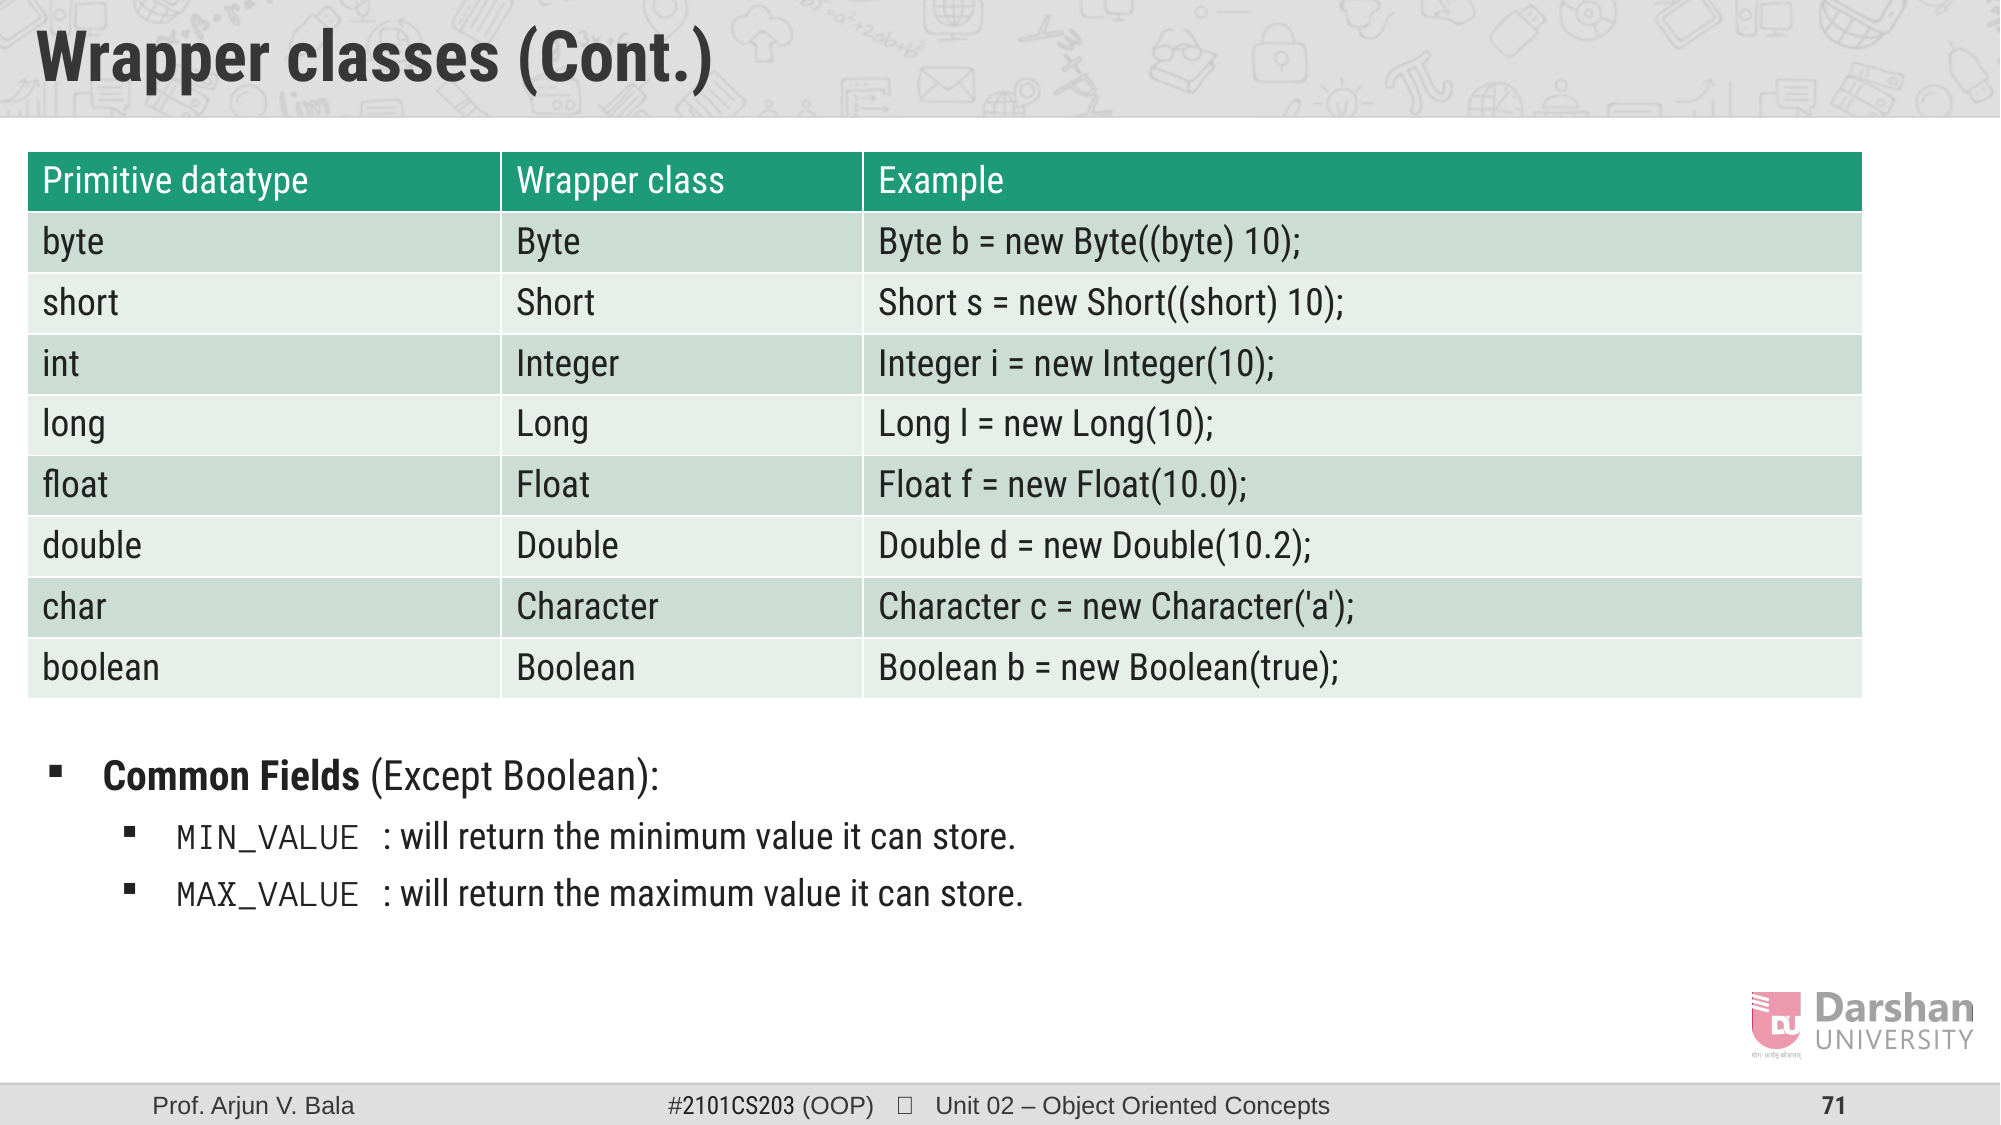

# Wrapper classes (Cont.)
| Primitive datatype | Wrapper class | Example |
| --- | --- | --- |
| byte | Byte | Byte b = new Byte((byte) 10); |
| short | Short | Short s = new Short((short) 10); |
| int | Integer | Integer i = new Integer(10); |
| long | Long | Long l = new Long(10); |
| float | Float | Float f = new Float(10.0); |
| double | Double | Double d = new Double(10.2); |
| char | Character | Character c = new Character('a'); |
| boolean | Boolean | Boolean b = new Boolean(true); |
Common Fields (Except Boolean):
MIN_VALUE : will return the minimum value it can store.
MAX_VALUE : will return the maximum value it can store.